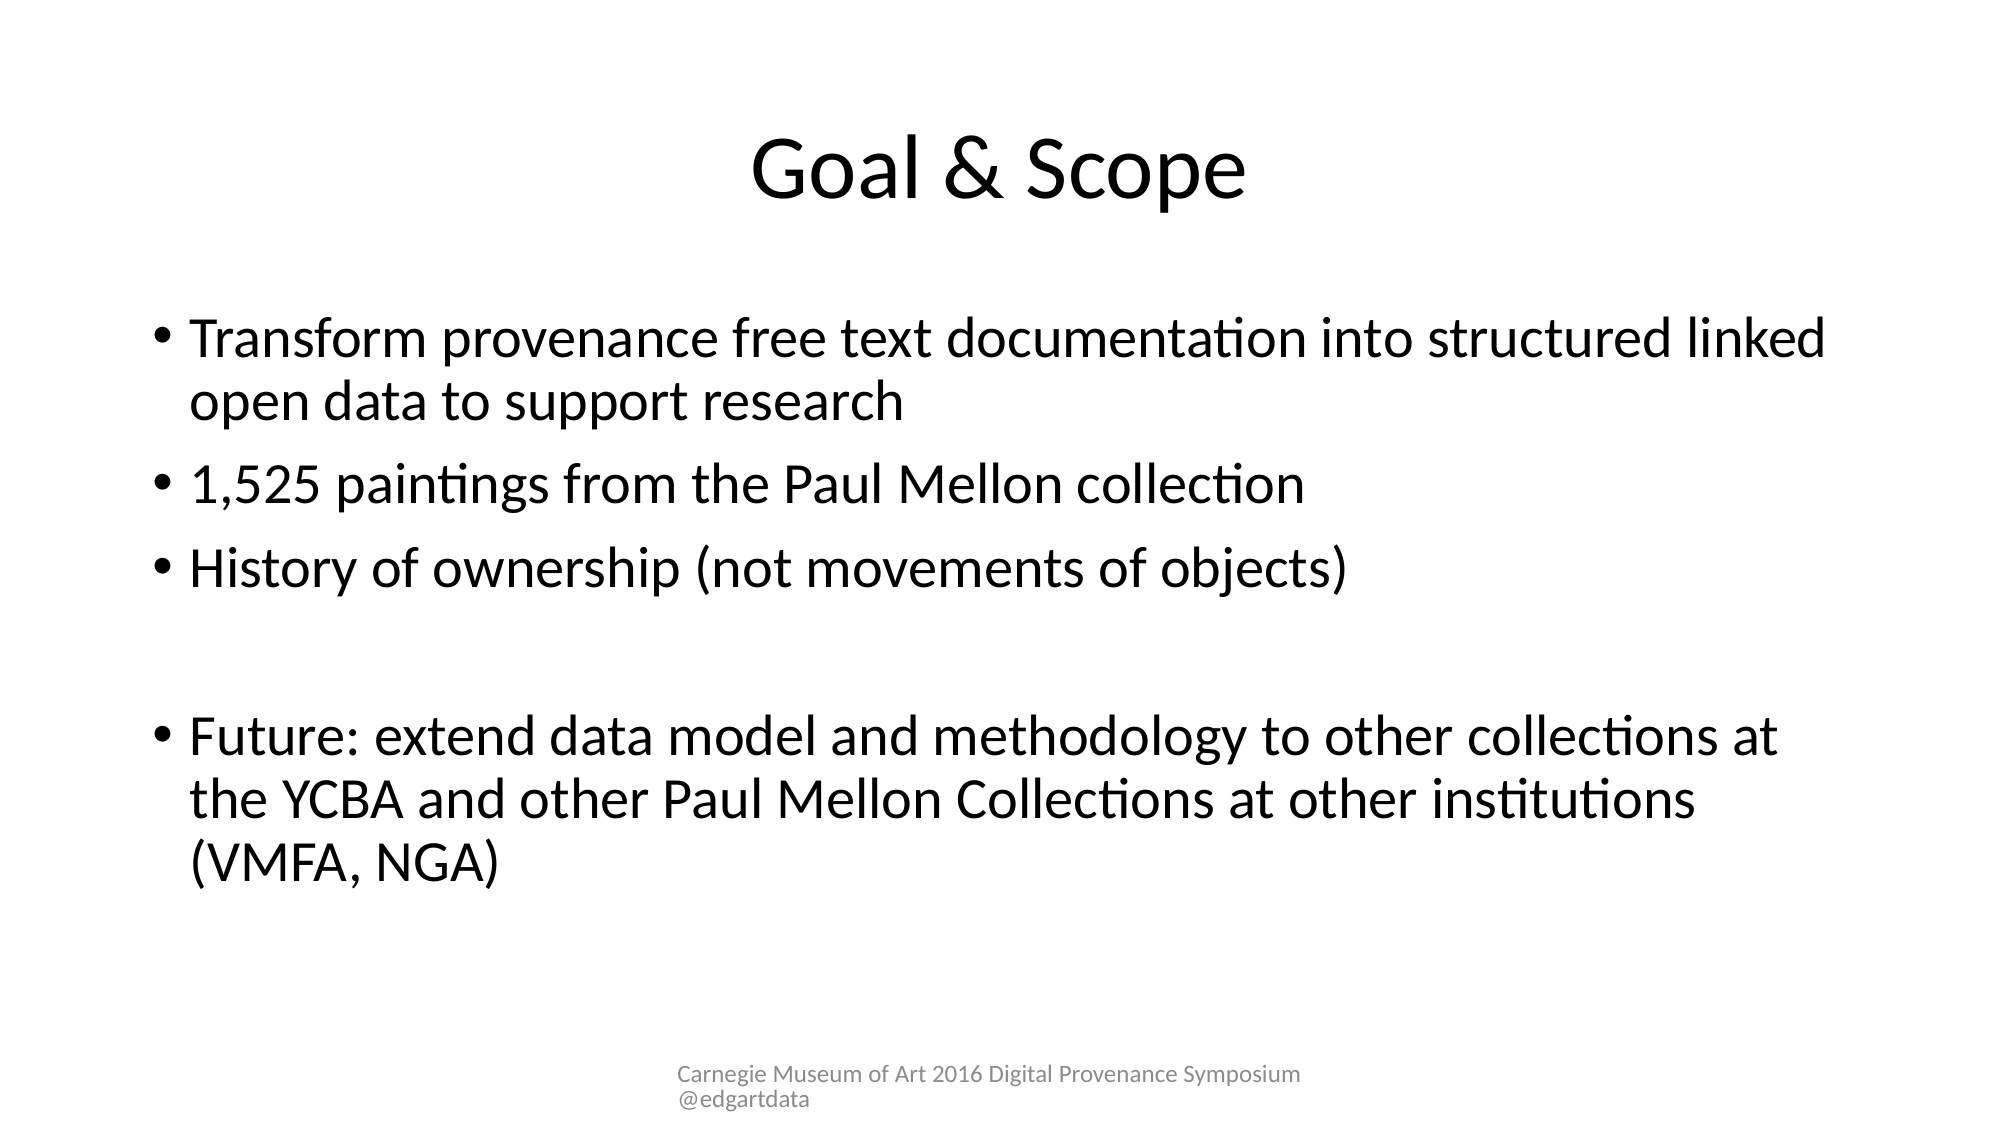

# Goal & Scope
Transform provenance free text documentation into structured linked open data to support research
1,525 paintings from the Paul Mellon collection
History of ownership (not movements of objects)

Future: extend data model and methodology to other collections at the YCBA and other Paul Mellon Collections at other institutions (VMFA, NGA)
Carnegie Museum of Art 2016 Digital Provenance Symposium @edgartdata